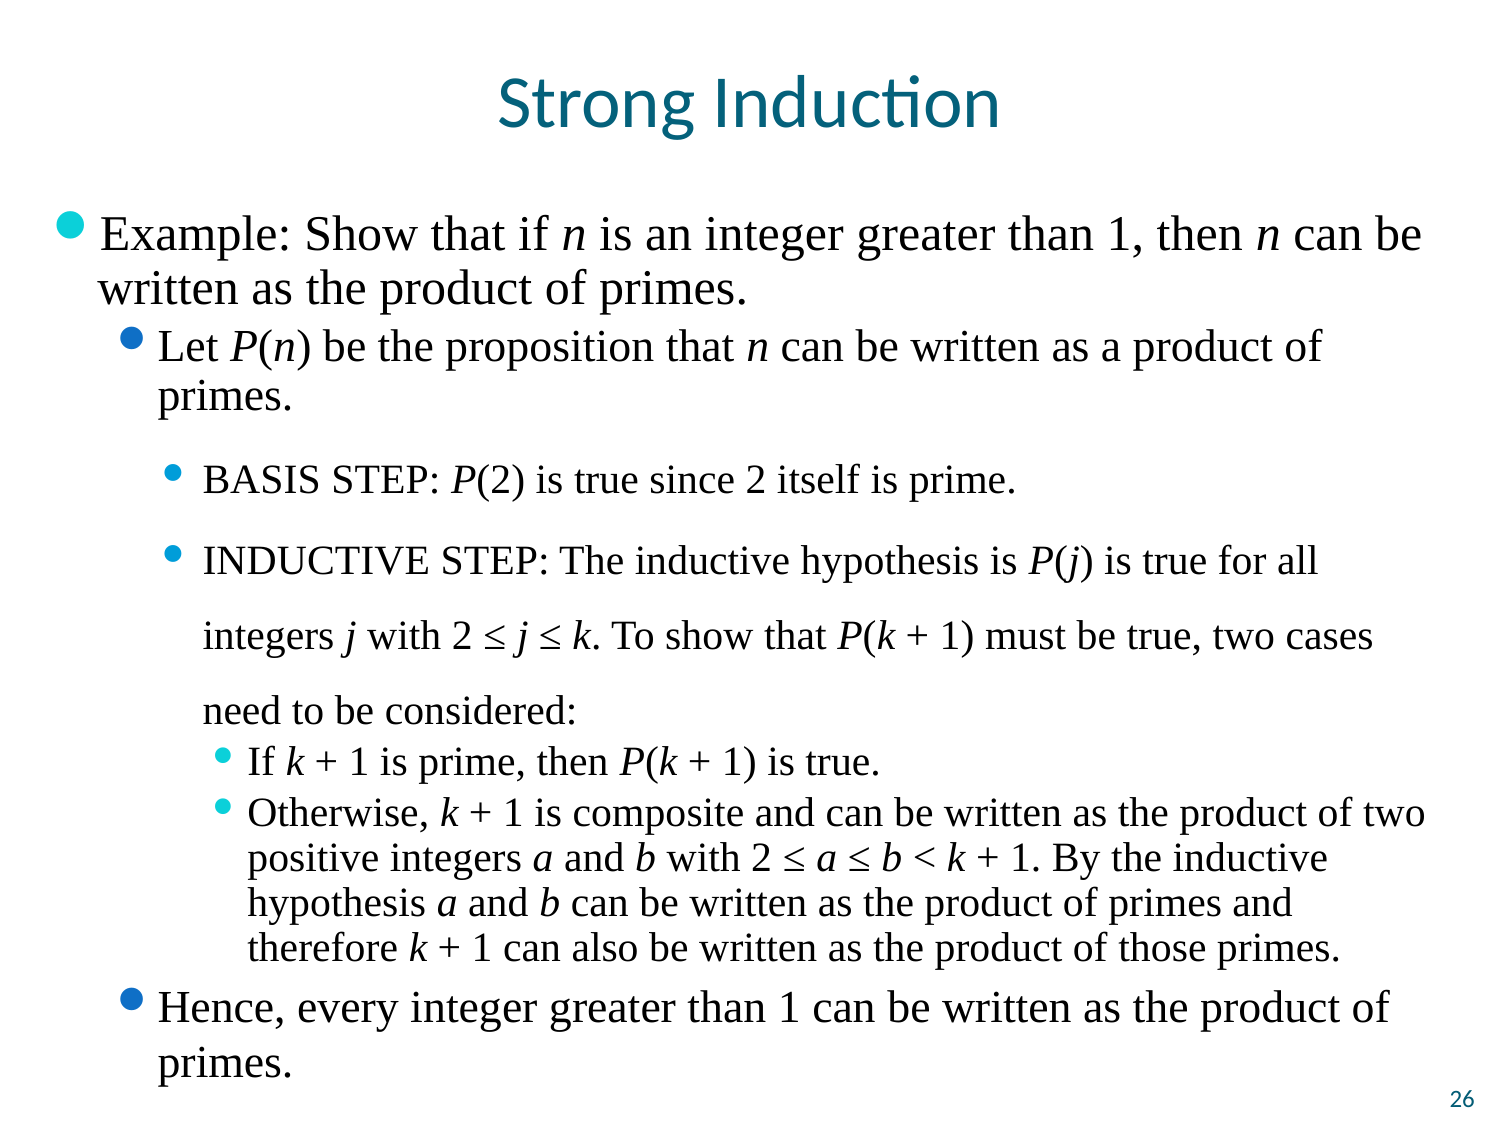

# Strong Induction
Example: Show that if n is an integer greater than 1, then n can be written as the product of primes.
Let P(n) be the proposition that n can be written as a product of primes.
BASIS STEP: P(2) is true since 2 itself is prime.
INDUCTIVE STEP: The inductive hypothesis is P(j) is true for all integers j with 2 ≤ j ≤ k. To show that P(k + 1) must be true, two cases need to be considered:
If k + 1 is prime, then P(k + 1) is true.
Otherwise, k + 1 is composite and can be written as the product of two positive integers a and b with 2 ≤ a ≤ b < k + 1. By the inductive hypothesis a and b can be written as the product of primes and therefore k + 1 can also be written as the product of those primes.
Hence, every integer greater than 1 can be written as the product of primes.
26